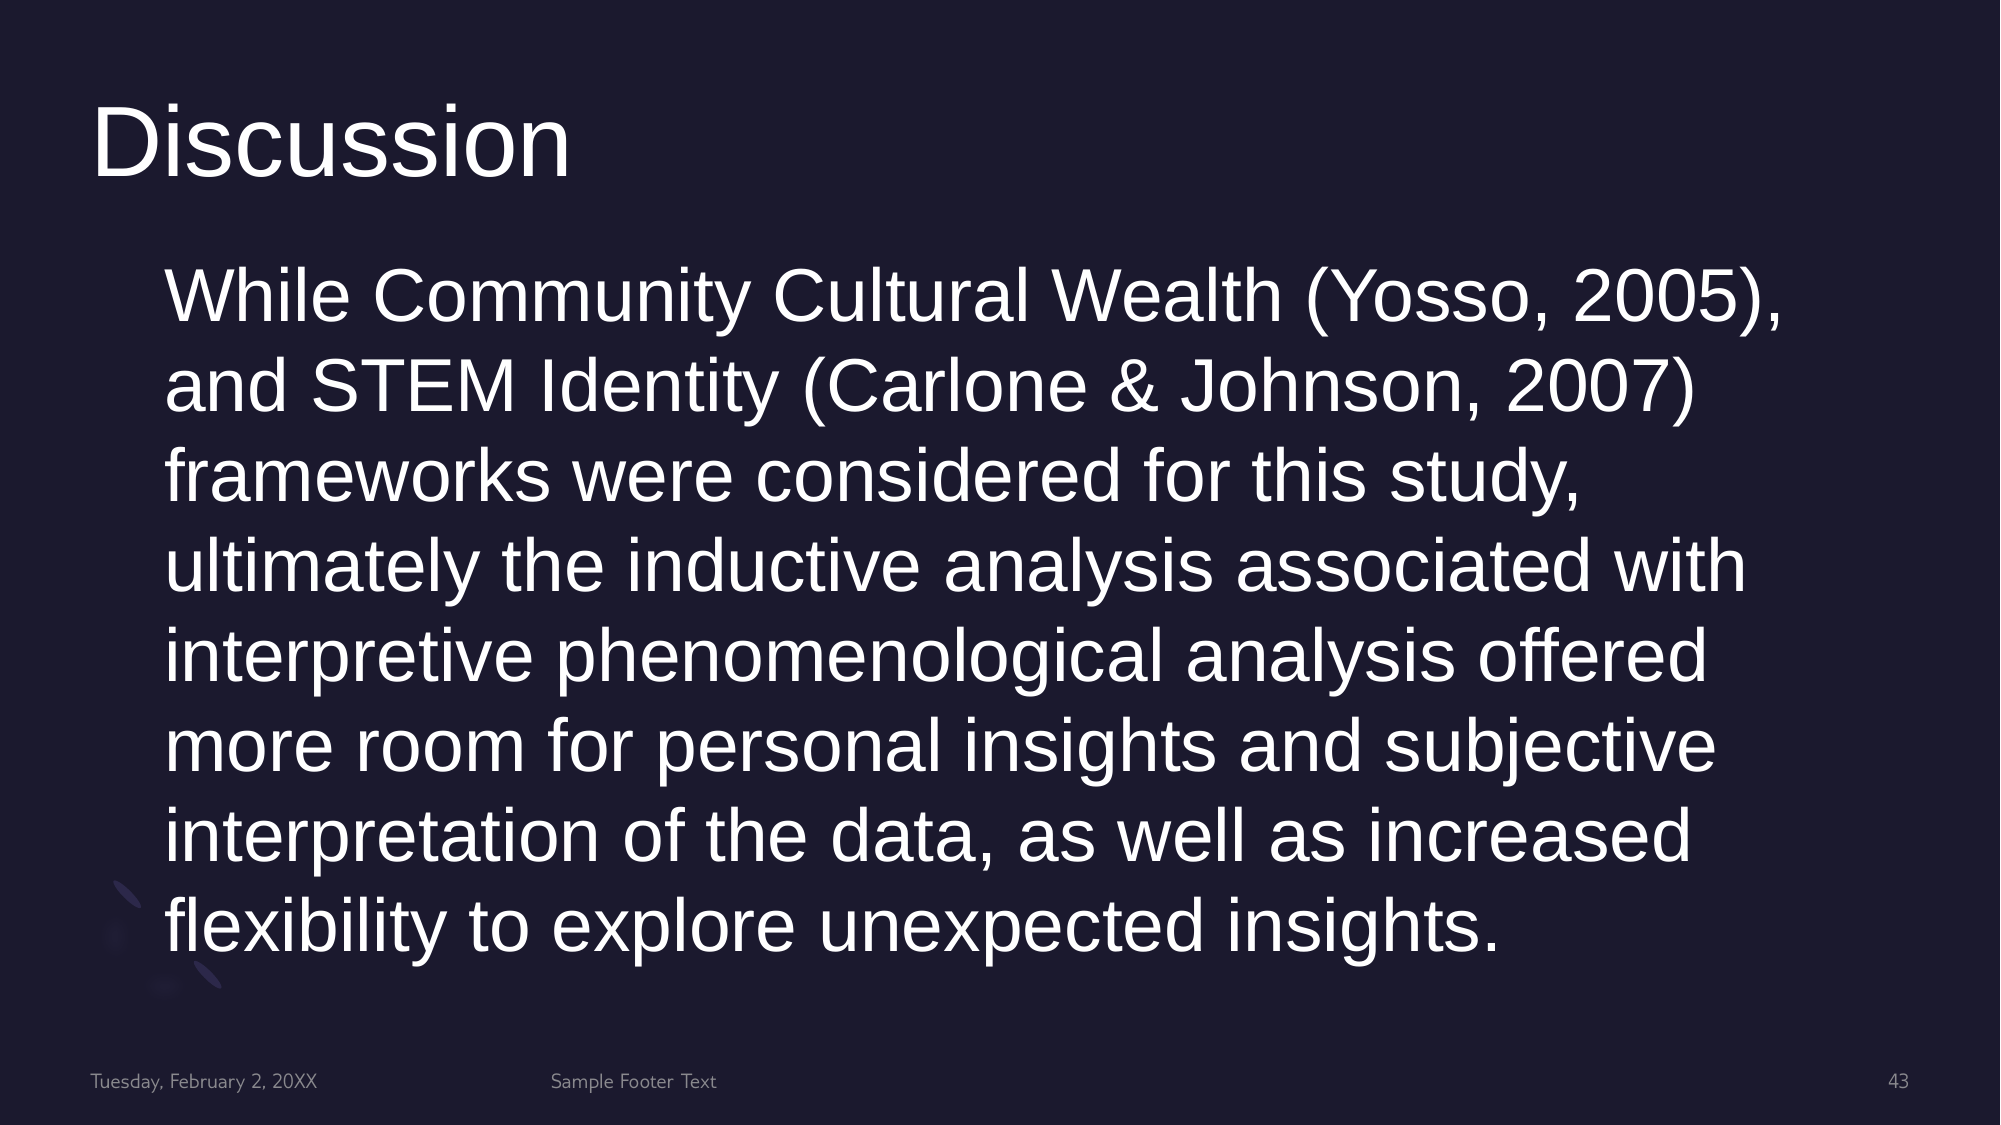

# Discussion
While Community Cultural Wealth (Yosso, 2005), and STEM Identity (Carlone & Johnson, 2007) frameworks were considered for this study, ultimately the inductive analysis associated with interpretive phenomenological analysis offered more room for personal insights and subjective interpretation of the data, as well as increased flexibility to explore unexpected insights.
Tuesday, February 2, 20XX
Sample Footer Text
43